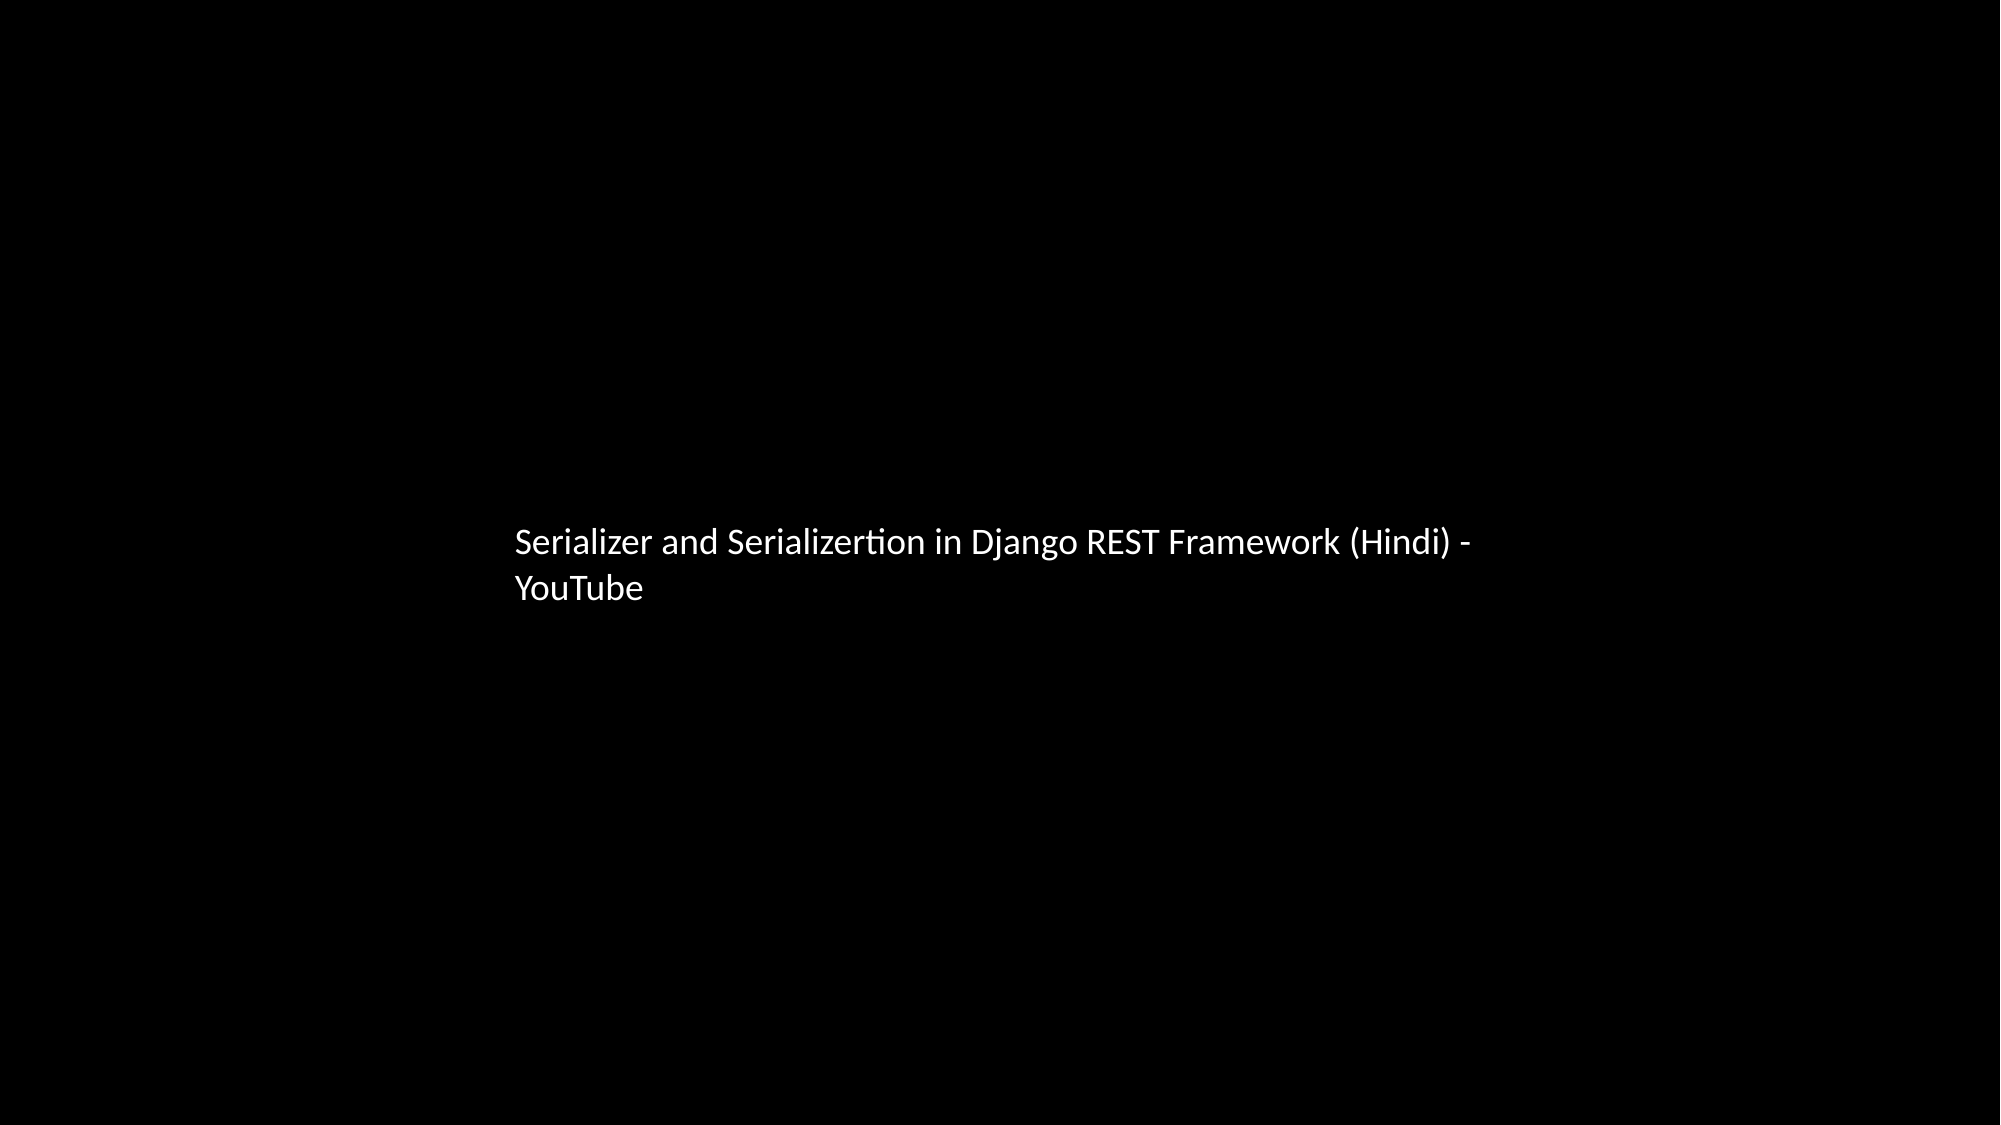

Serializer and Serializertion in Django REST Framework (Hindi) - YouTube